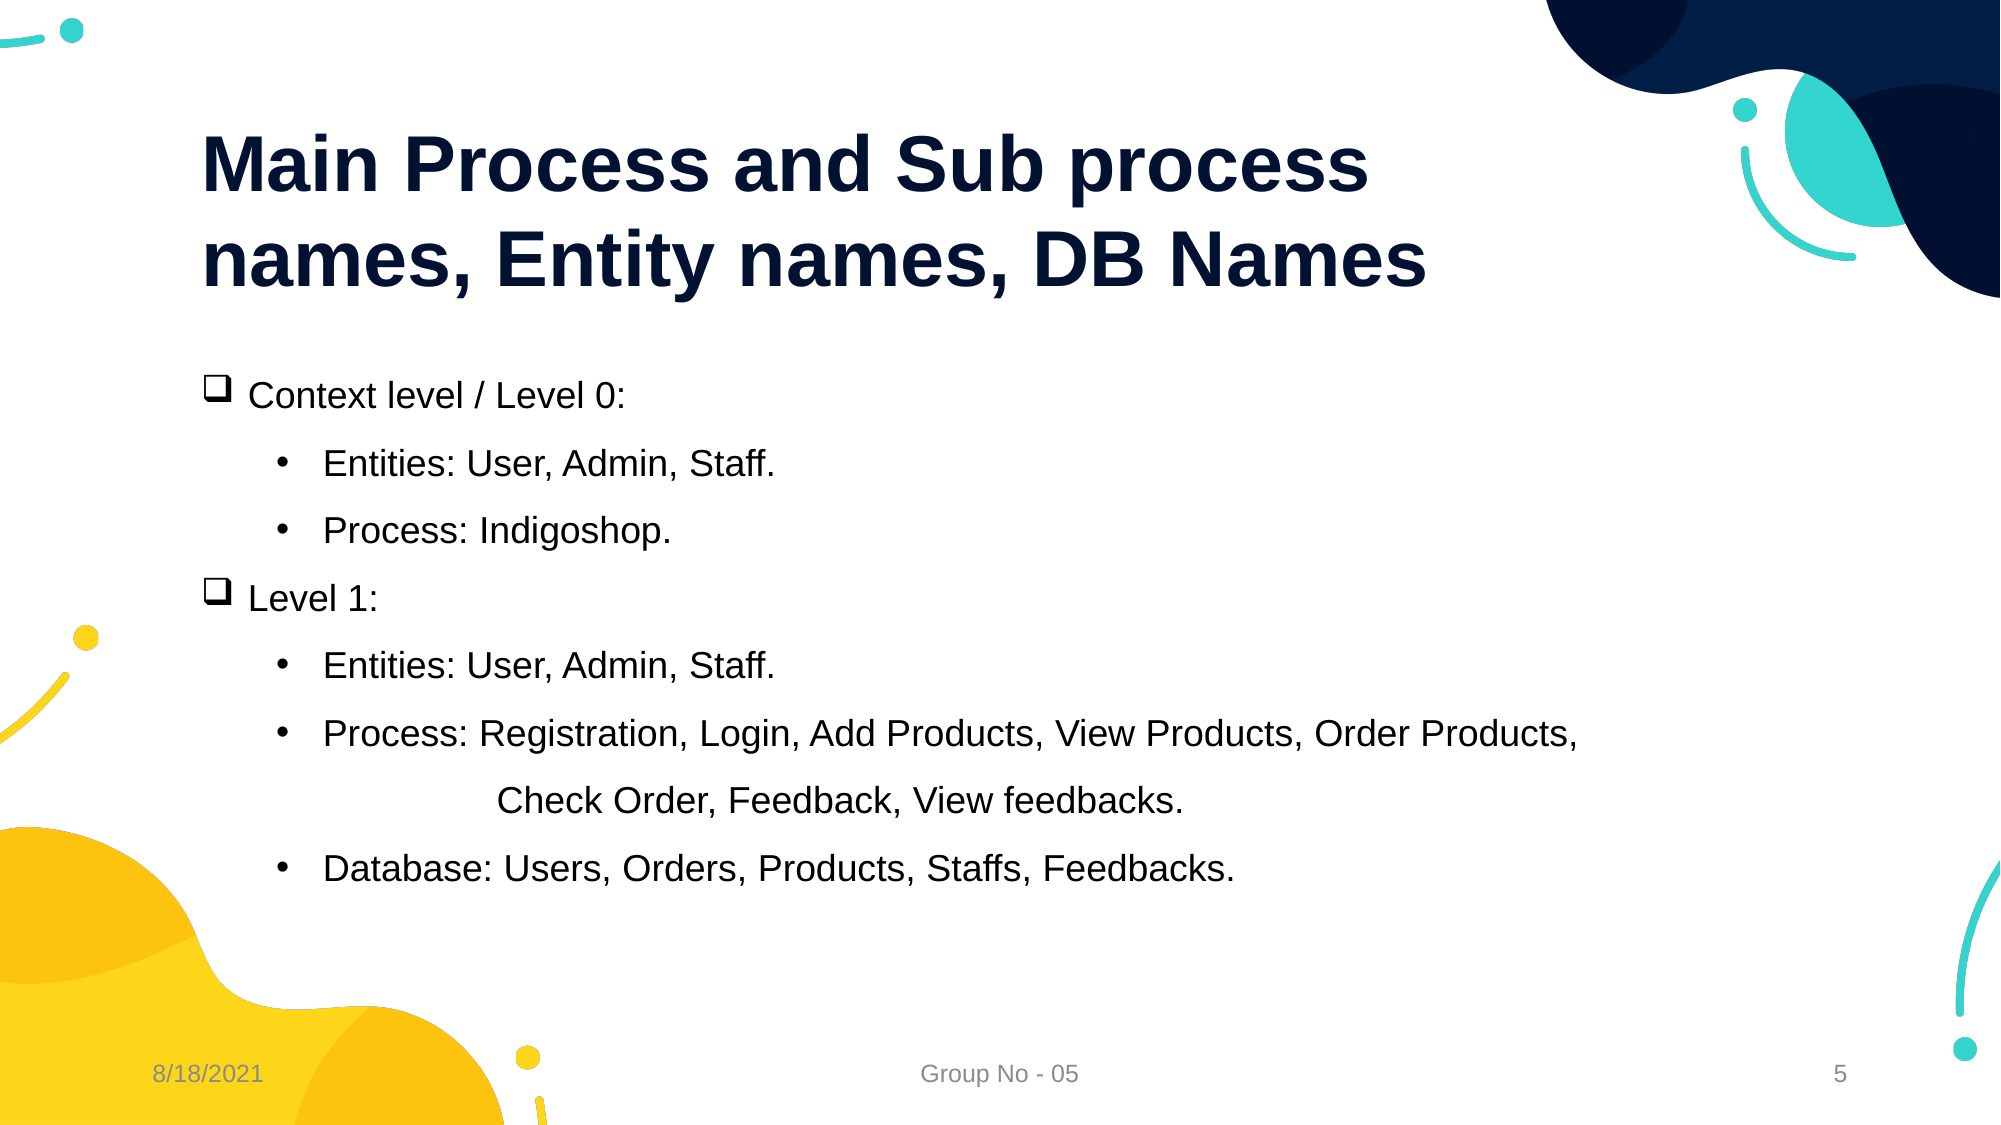

Main Process and Sub process             names, Entity names, DB Names
Context level / Level 0:
Entities: User, Admin, Staff.
Process: Indigoshop.
Level 1:
Entities: User, Admin, Staff.
Process: Registration, Login, Add Products, View Products, Order Products,
                     Check Order, Feedback, View feedbacks.
Database: Users, Orders, Products, Staffs, Feedbacks.
8/18/2021
Group No - 05
5